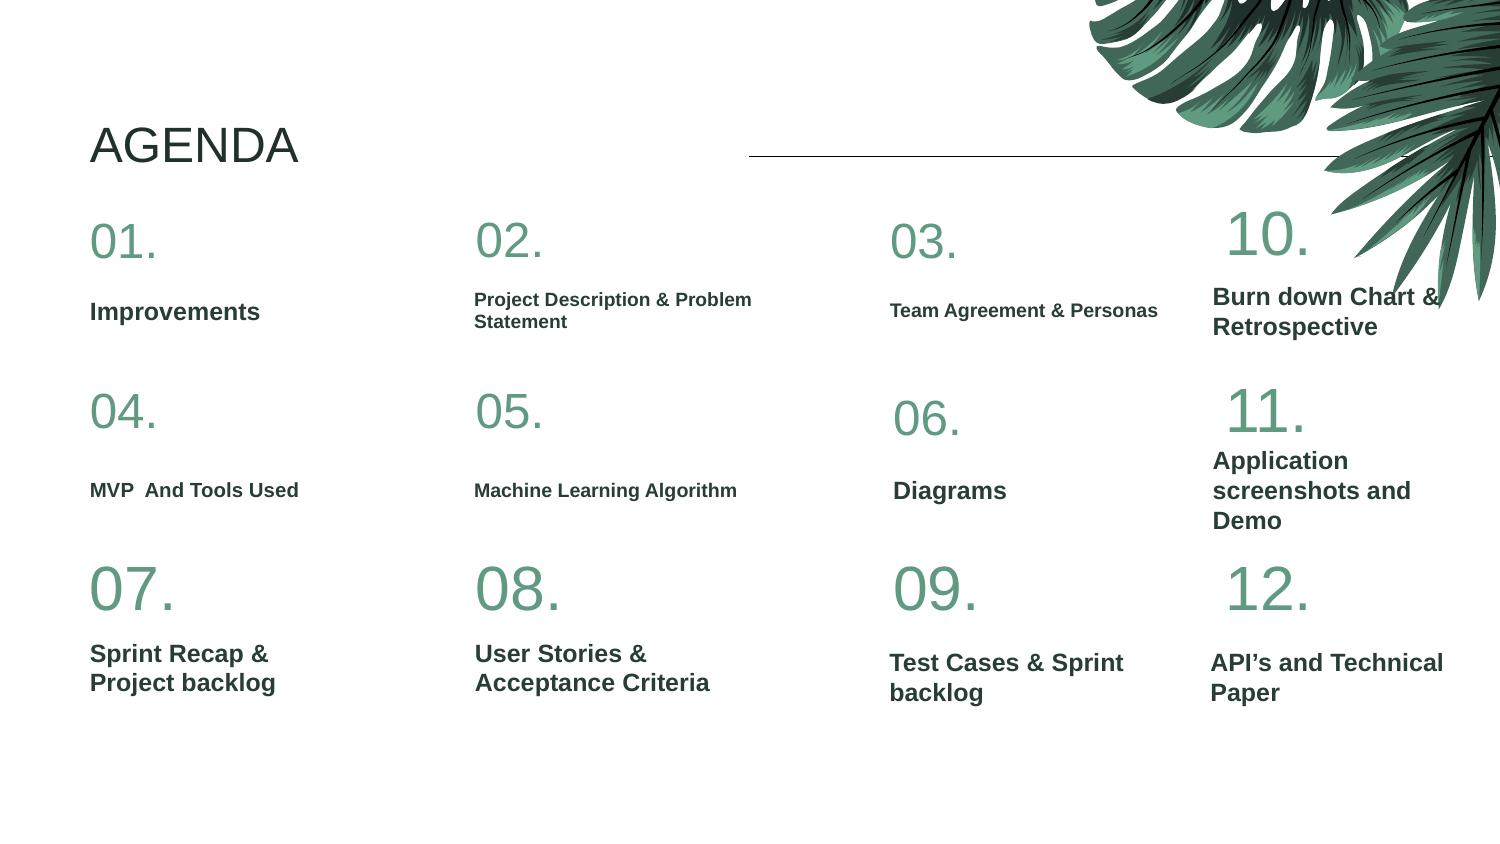

# AGENDA
10.
02.
01.
03.
Burn down Chart & Retrospective
Improvements
Project Description & Problem Statement
Team Agreement & Personas
11.
04.
05.
06.
Application screenshots and Demo
MVP  And Tools Used
Machine Learning Algorithm
Diagrams
07.
08.
09.
12.
Sprint Recap & Project backlog
User Stories & Acceptance Criteria
API’s and Technical Paper
Test Cases & Sprint backlog